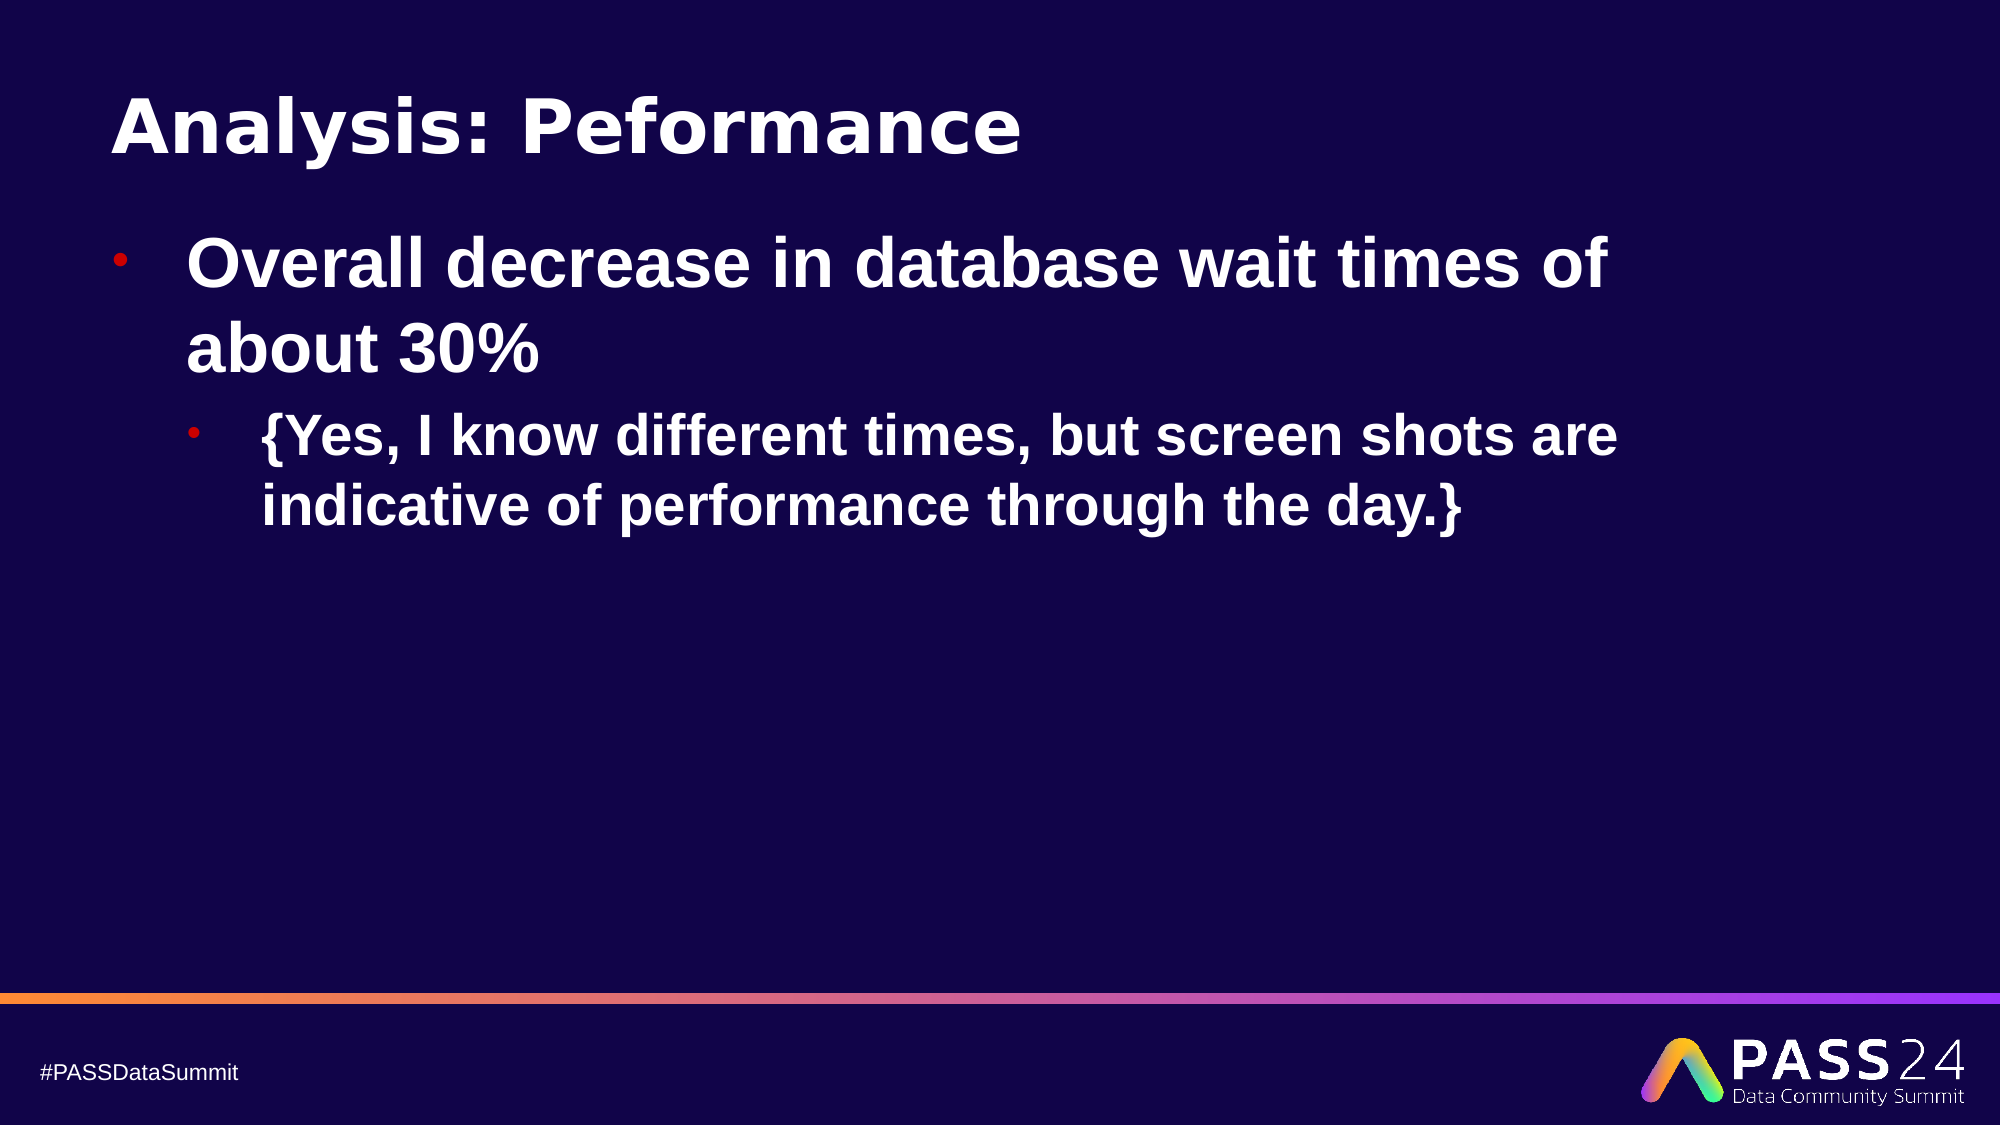

# Analysis: Peformance
Overall decrease in database wait times of about 30%
{Yes, I know different times, but screen shots are indicative of performance through the day.}

Bad Page Split